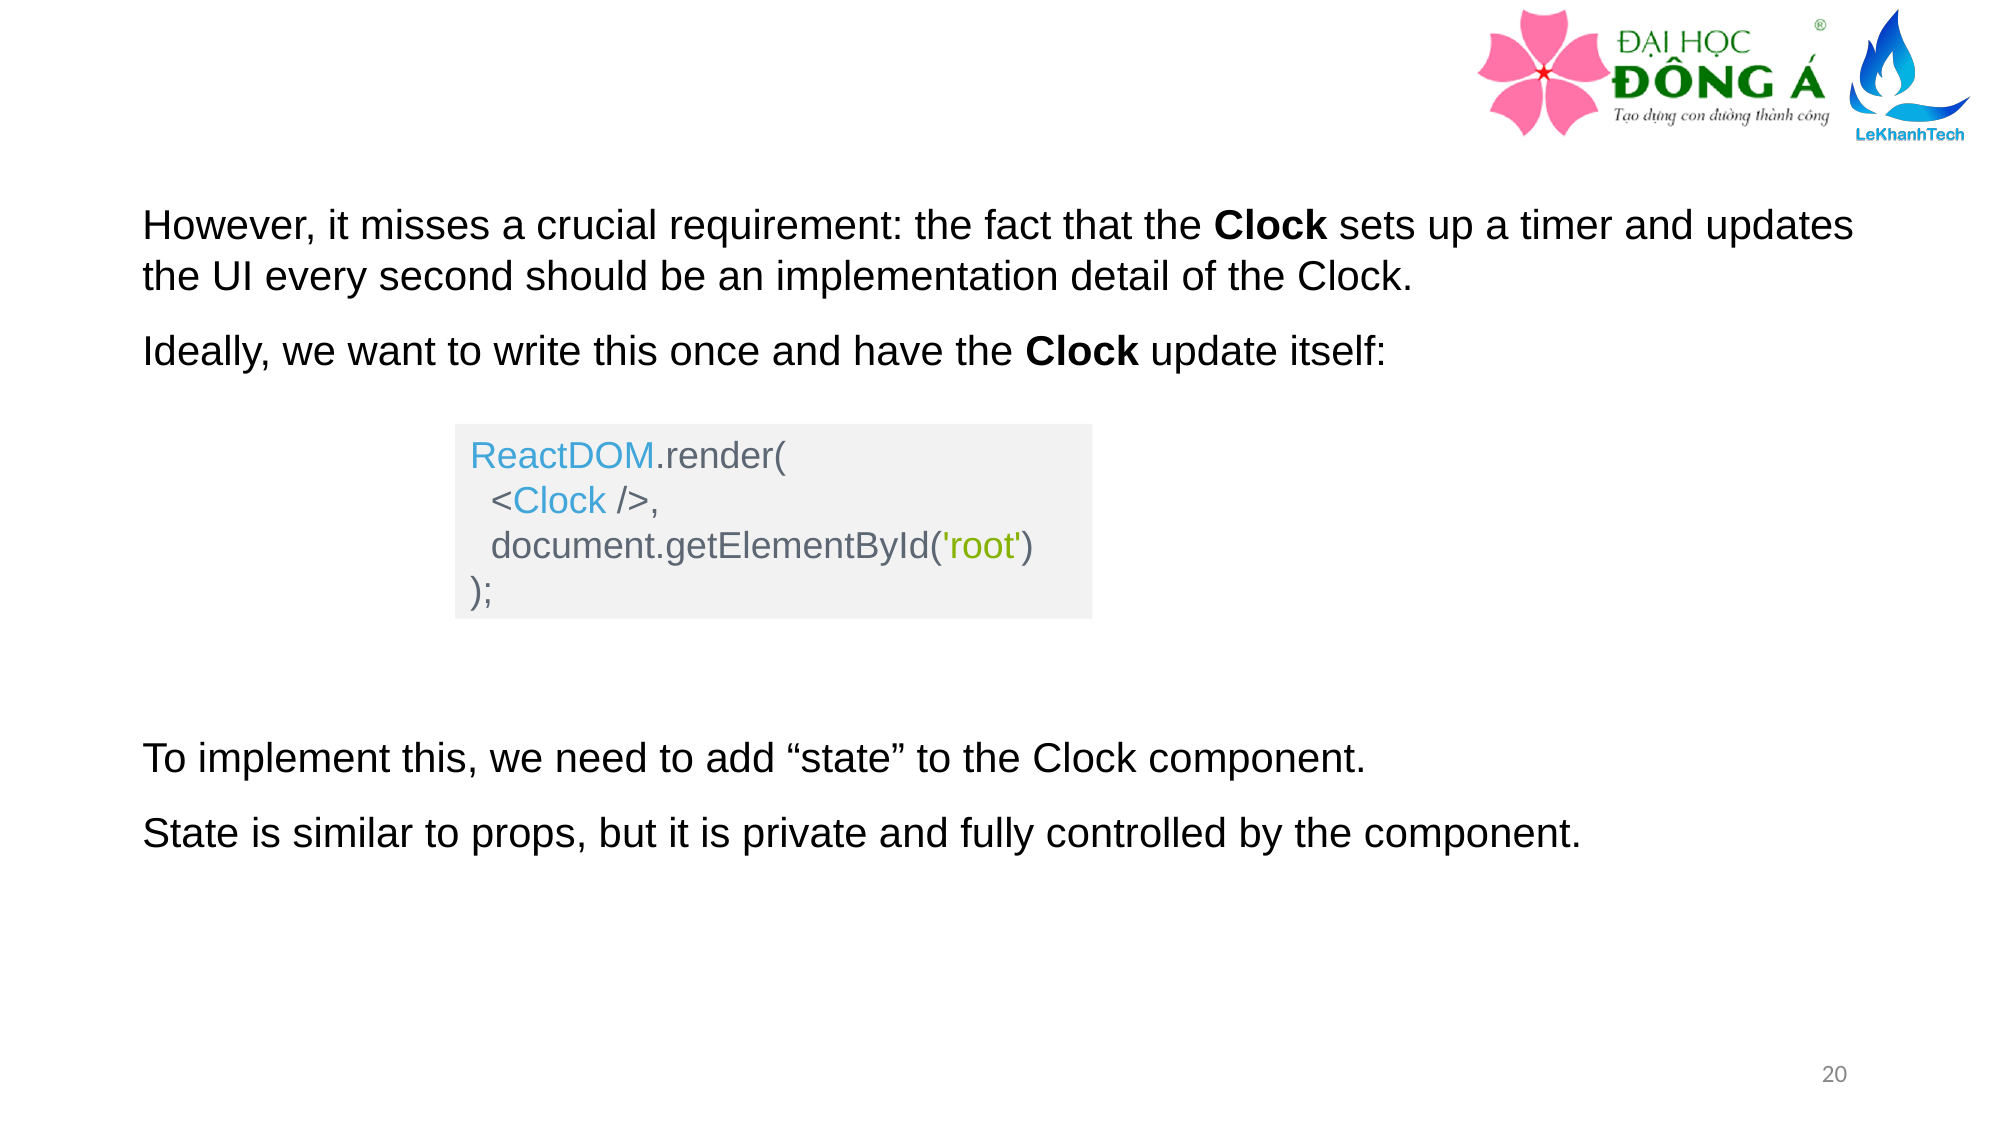

However, it misses a crucial requirement: the fact that the Clock sets up a timer and updates the UI every second should be an implementation detail of the Clock.
Ideally, we want to write this once and have the Clock update itself:
ReactDOM.render(
  <Clock />,
  document.getElementById('root')
);
To implement this, we need to add “state” to the Clock component.
State is similar to props, but it is private and fully controlled by the component.
20